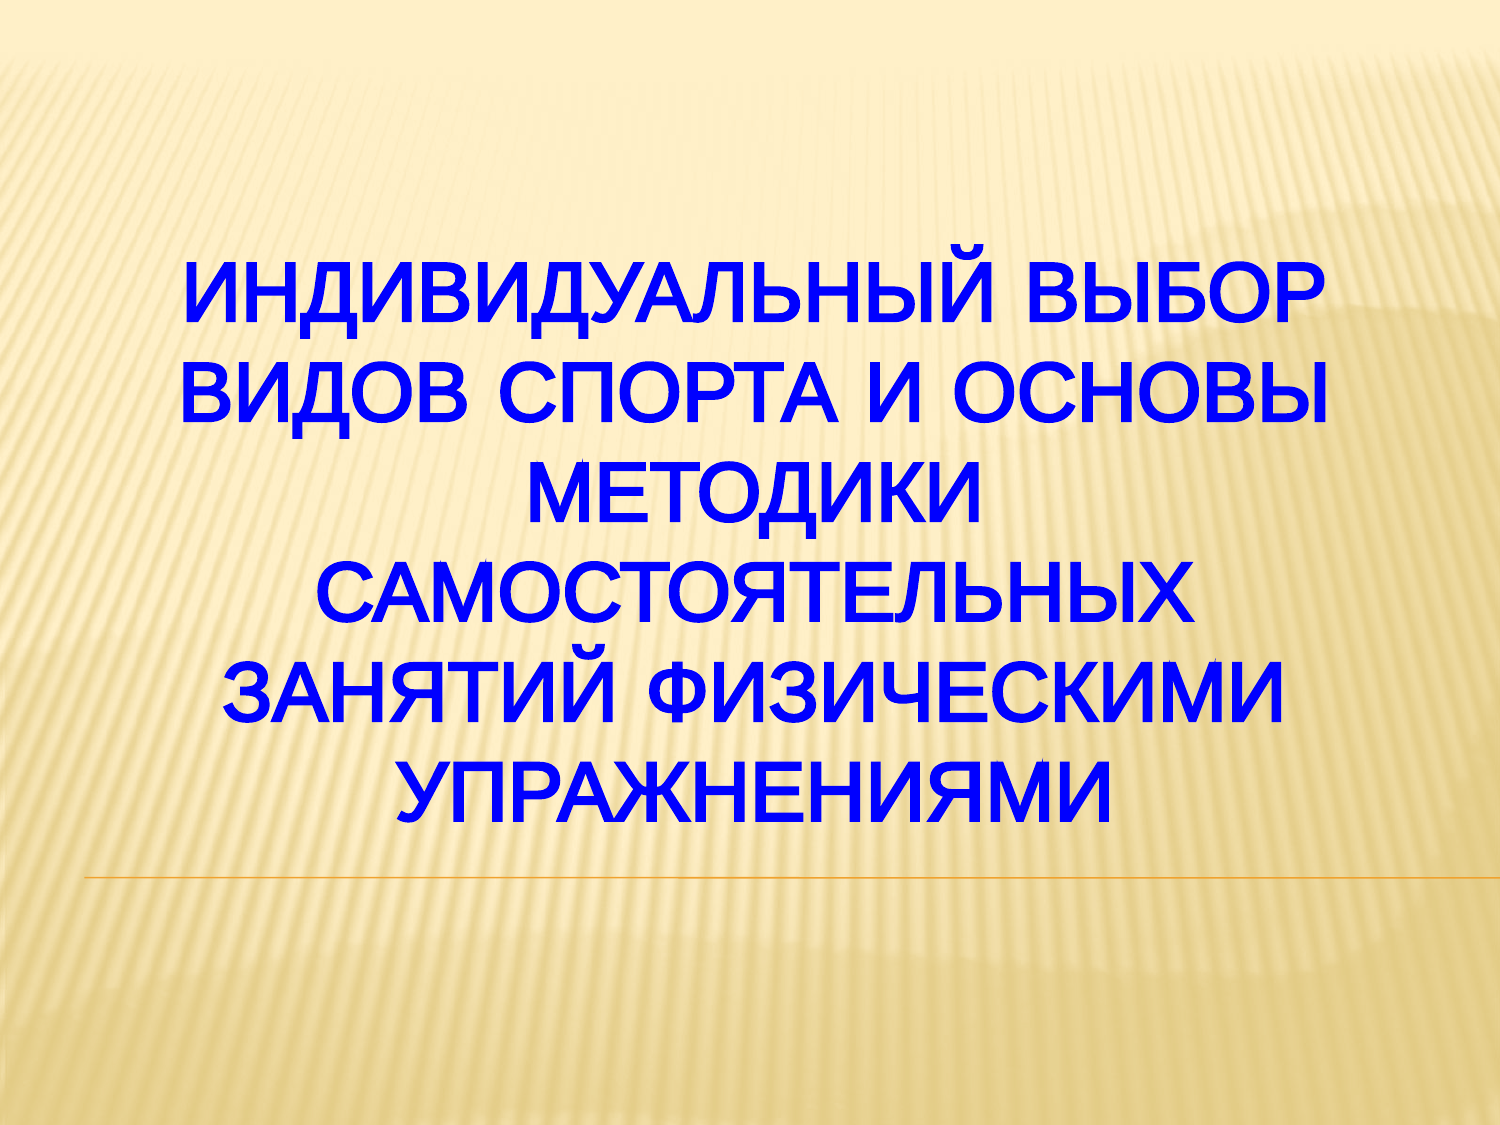

ИНДИВИДУАЛЬНЫЙ ВЫБОР ВИДОВ СПОРТА И ОСНОВЫ МЕТОДИКИ САМОСТОЯТЕЛЬНЫХ ЗАНЯТИЙ ФИЗИЧЕСКИМИ УПРАЖНЕНИЯМИ